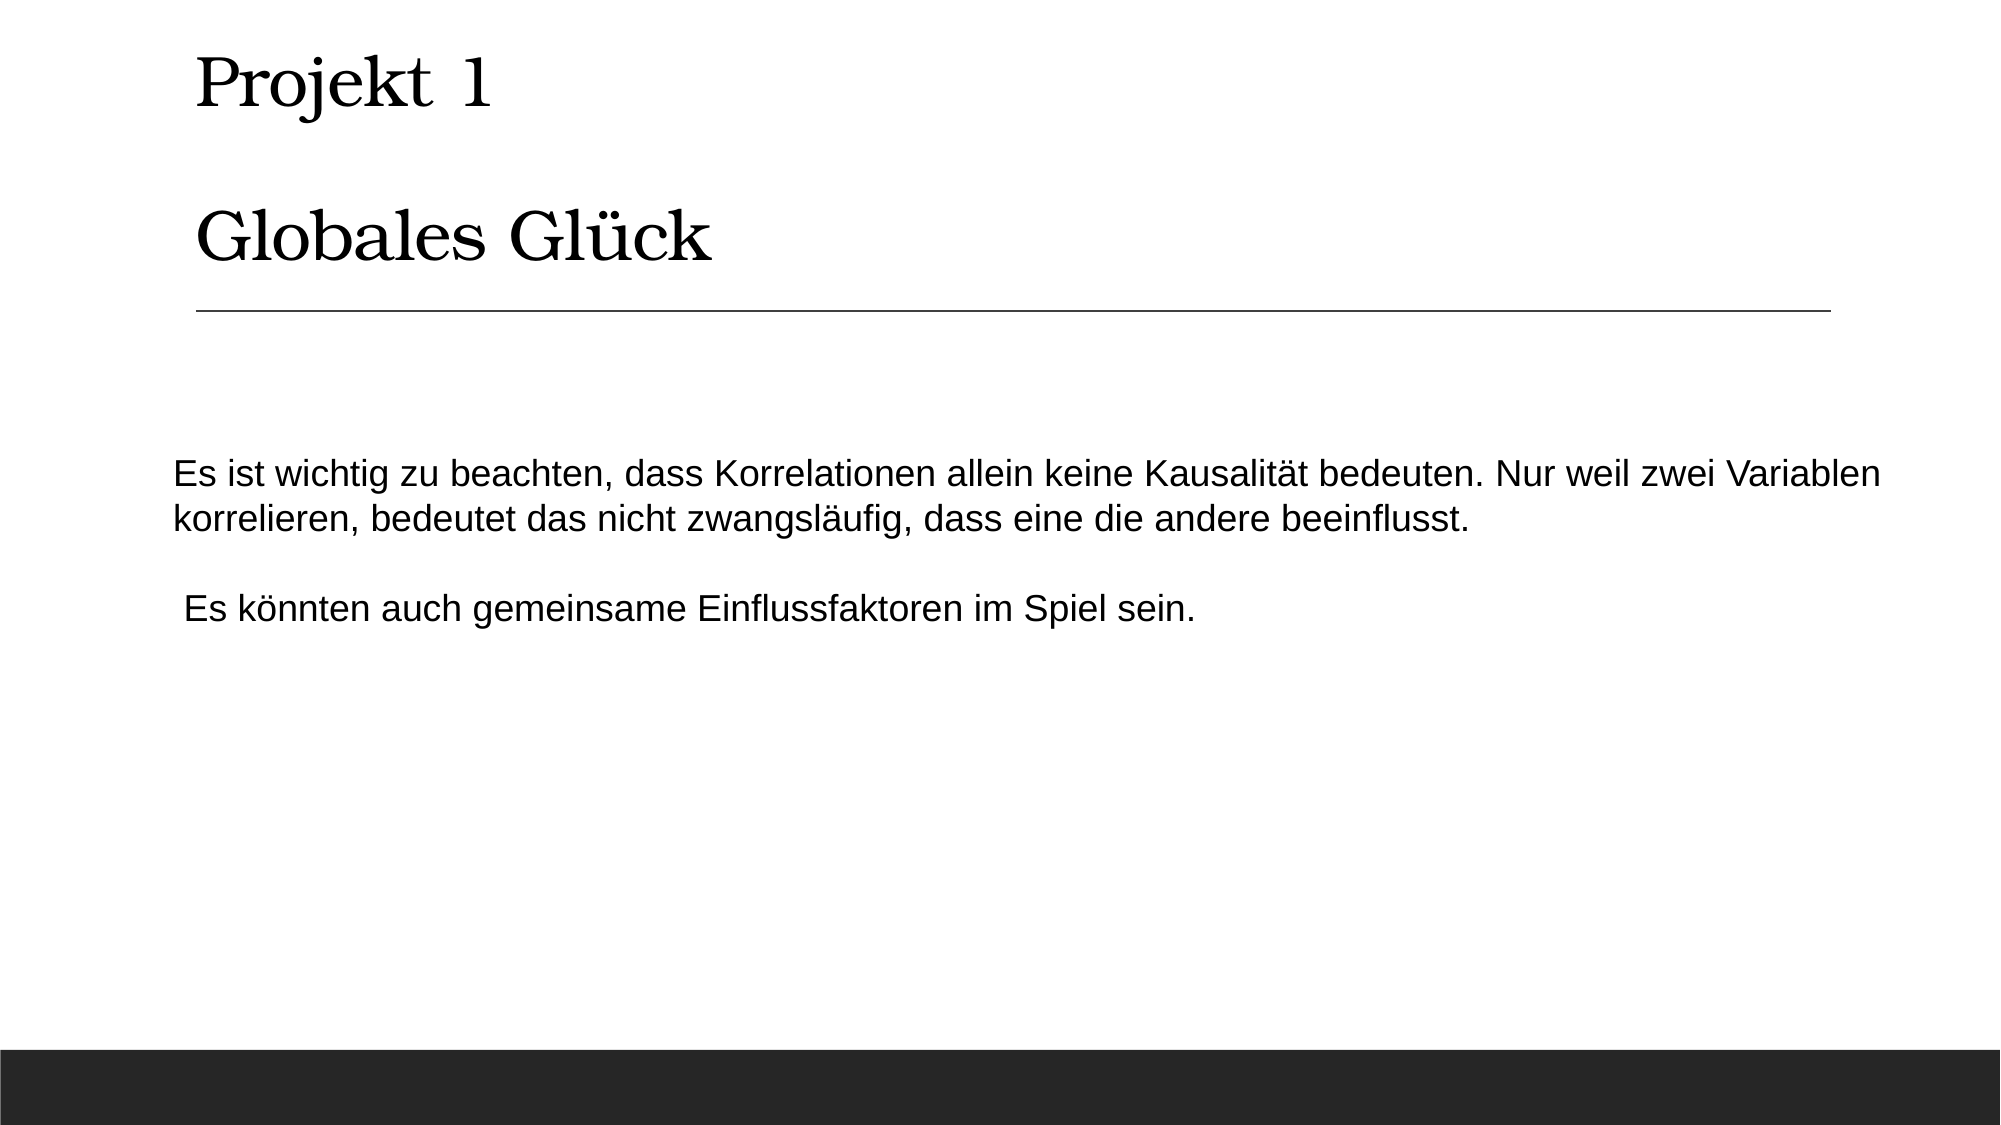

Projekt 1
Globales Glück
#

Es ist wichtig zu beachten, dass Korrelationen allein keine Kausalität bedeuten. Nur weil zwei Variablen korrelieren, bedeutet das nicht zwangsläufig, dass eine die andere beeinflusst.

 Es könnten auch gemeinsame Einflussfaktoren im Spiel sein.